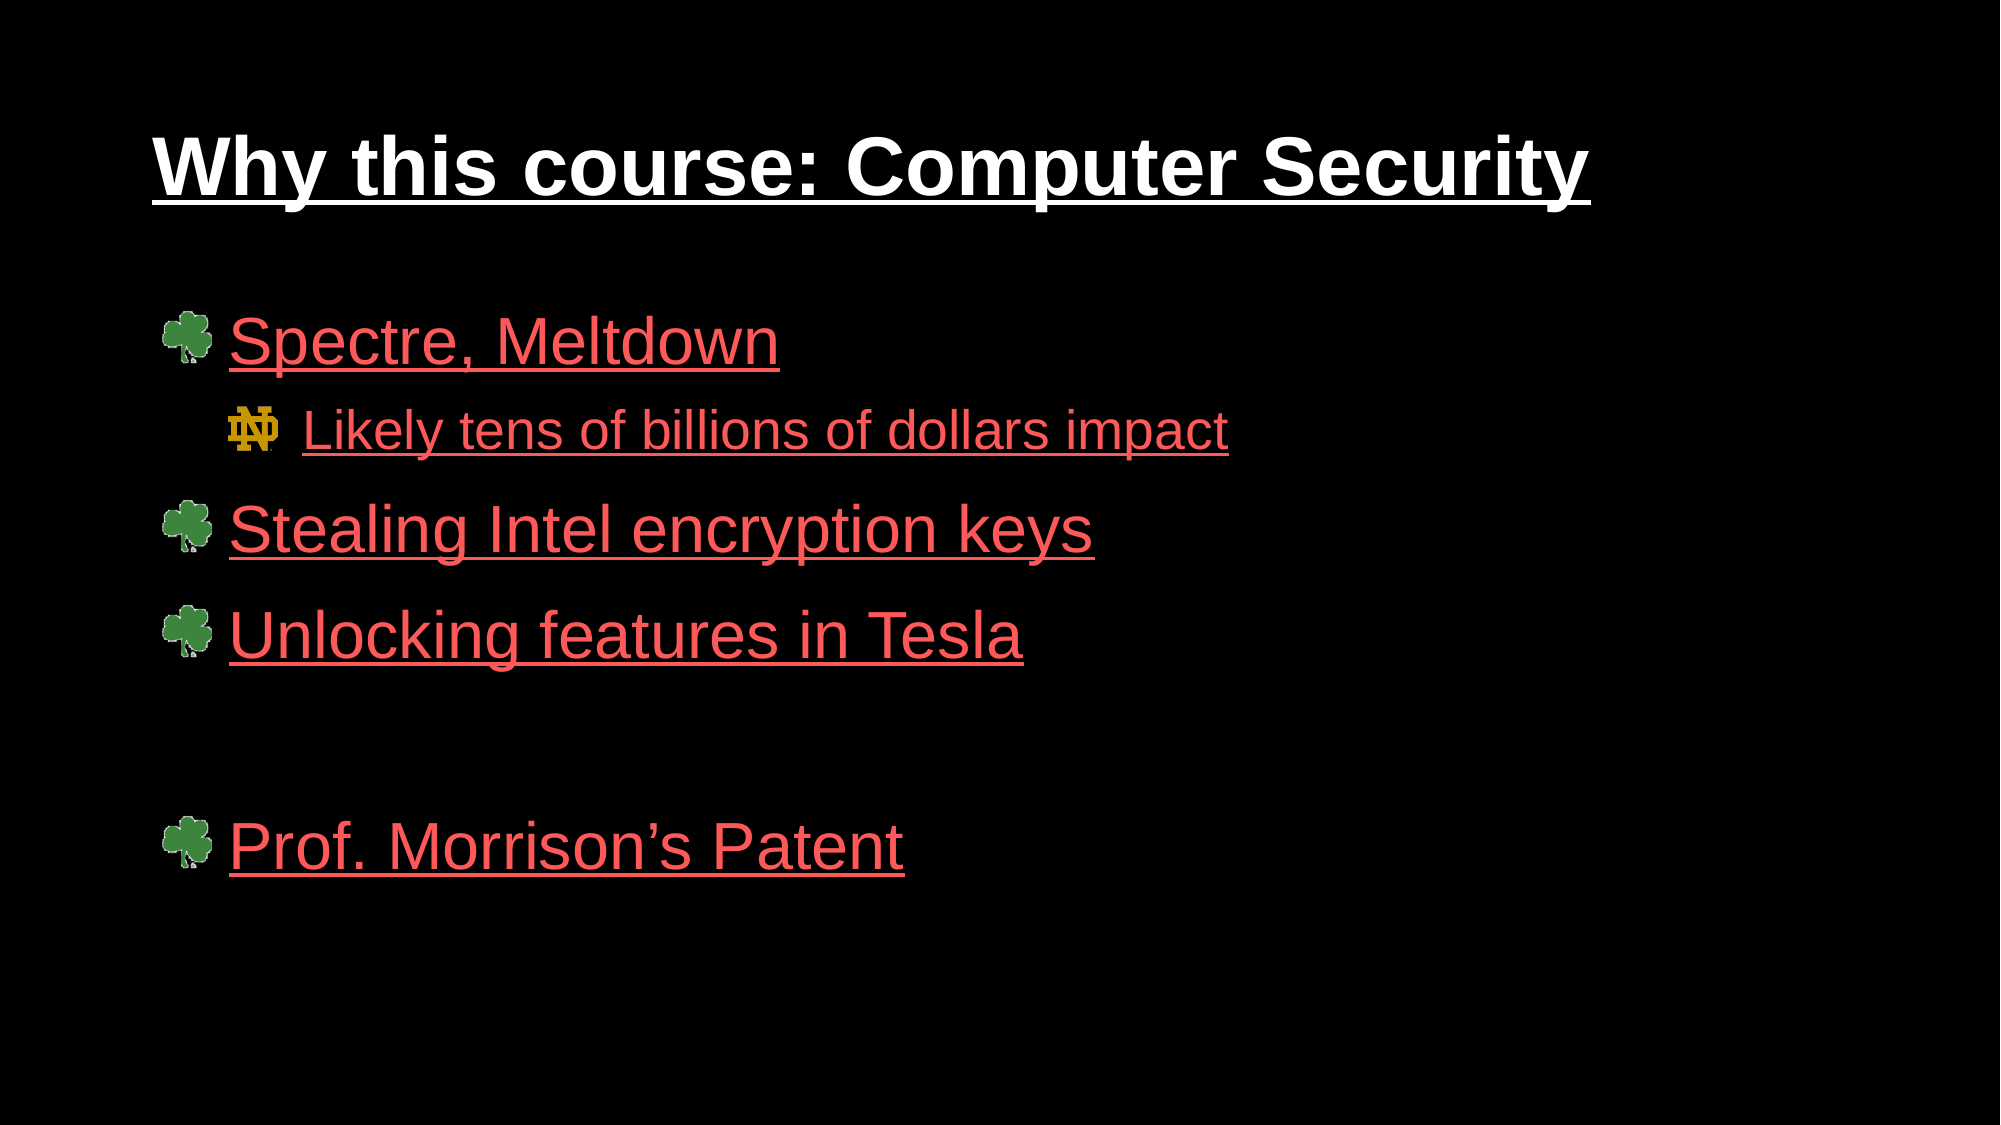

# Why this course: Computer Security
Spectre, Meltdown
Likely tens of billions of dollars impact
Stealing Intel encryption keys
Unlocking features in Tesla

Prof. Morrison’s Patent